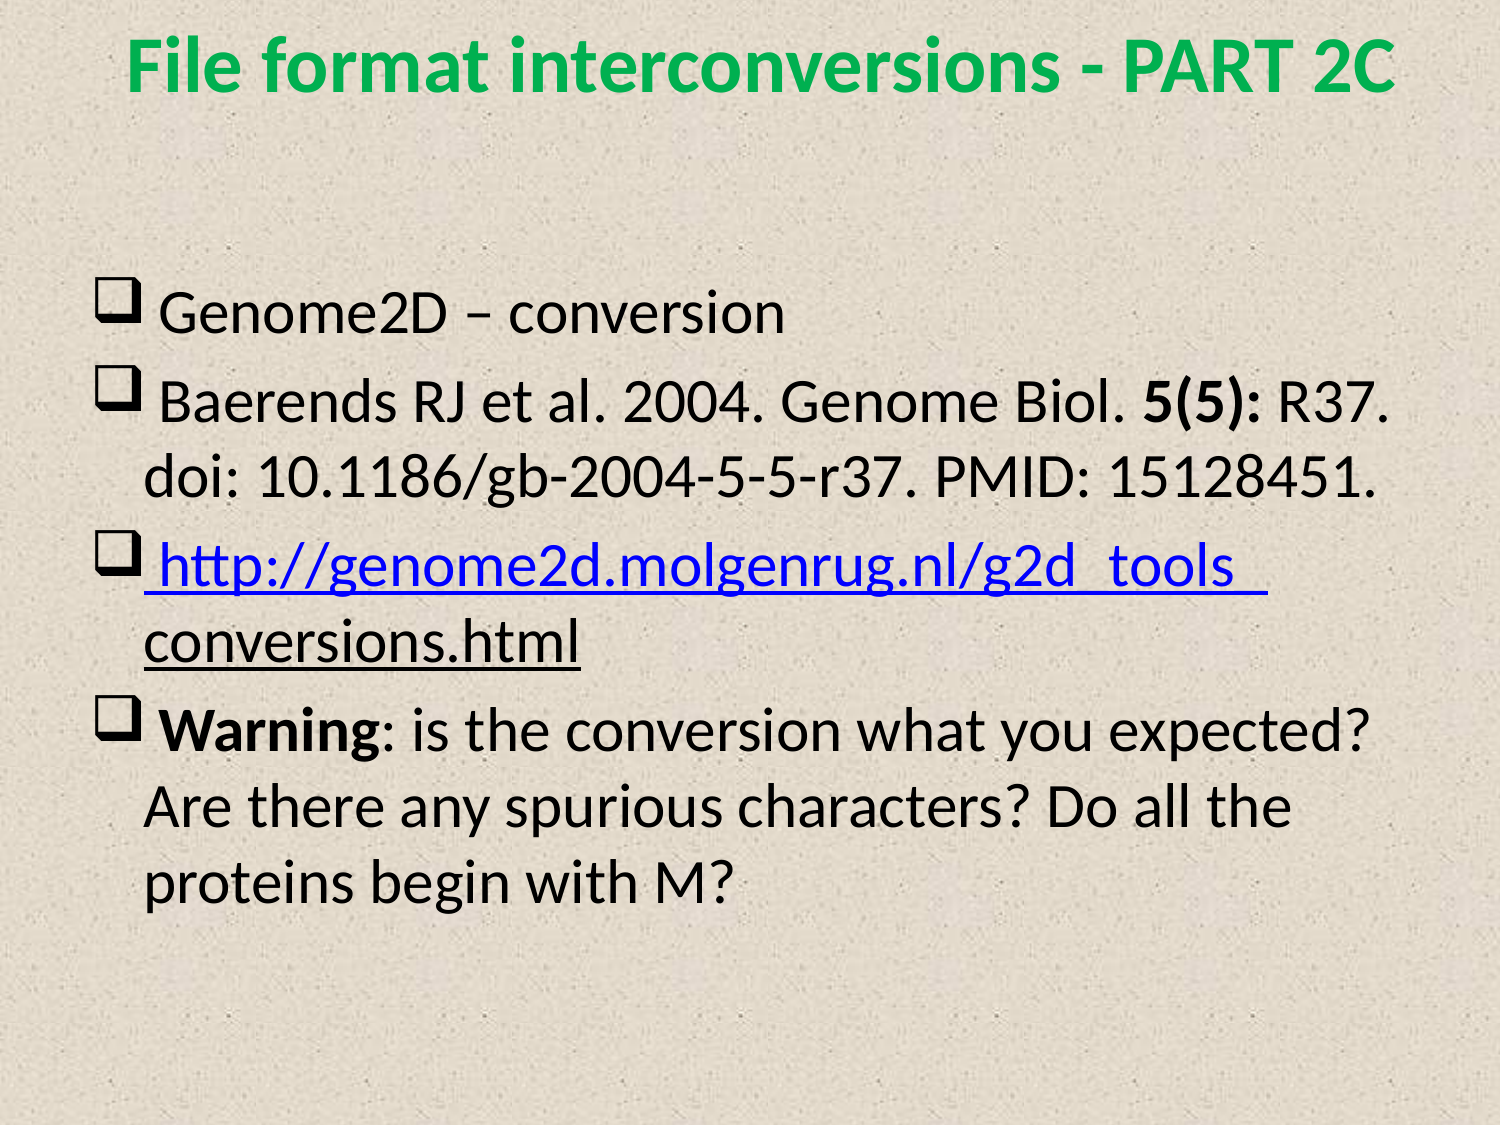

# File format interconversions - PART 2C
 Genome2D – conversion
 Baerends RJ et al. 2004. Genome Biol. 5(5): R37. doi: 10.1186/gb-2004-5-5-r37. PMID: 15128451.
 http://genome2d.molgenrug.nl/g2d_tools_
conversions.html
 Warning: is the conversion what you expected?  Are there any spurious characters? Do all the proteins begin with M?